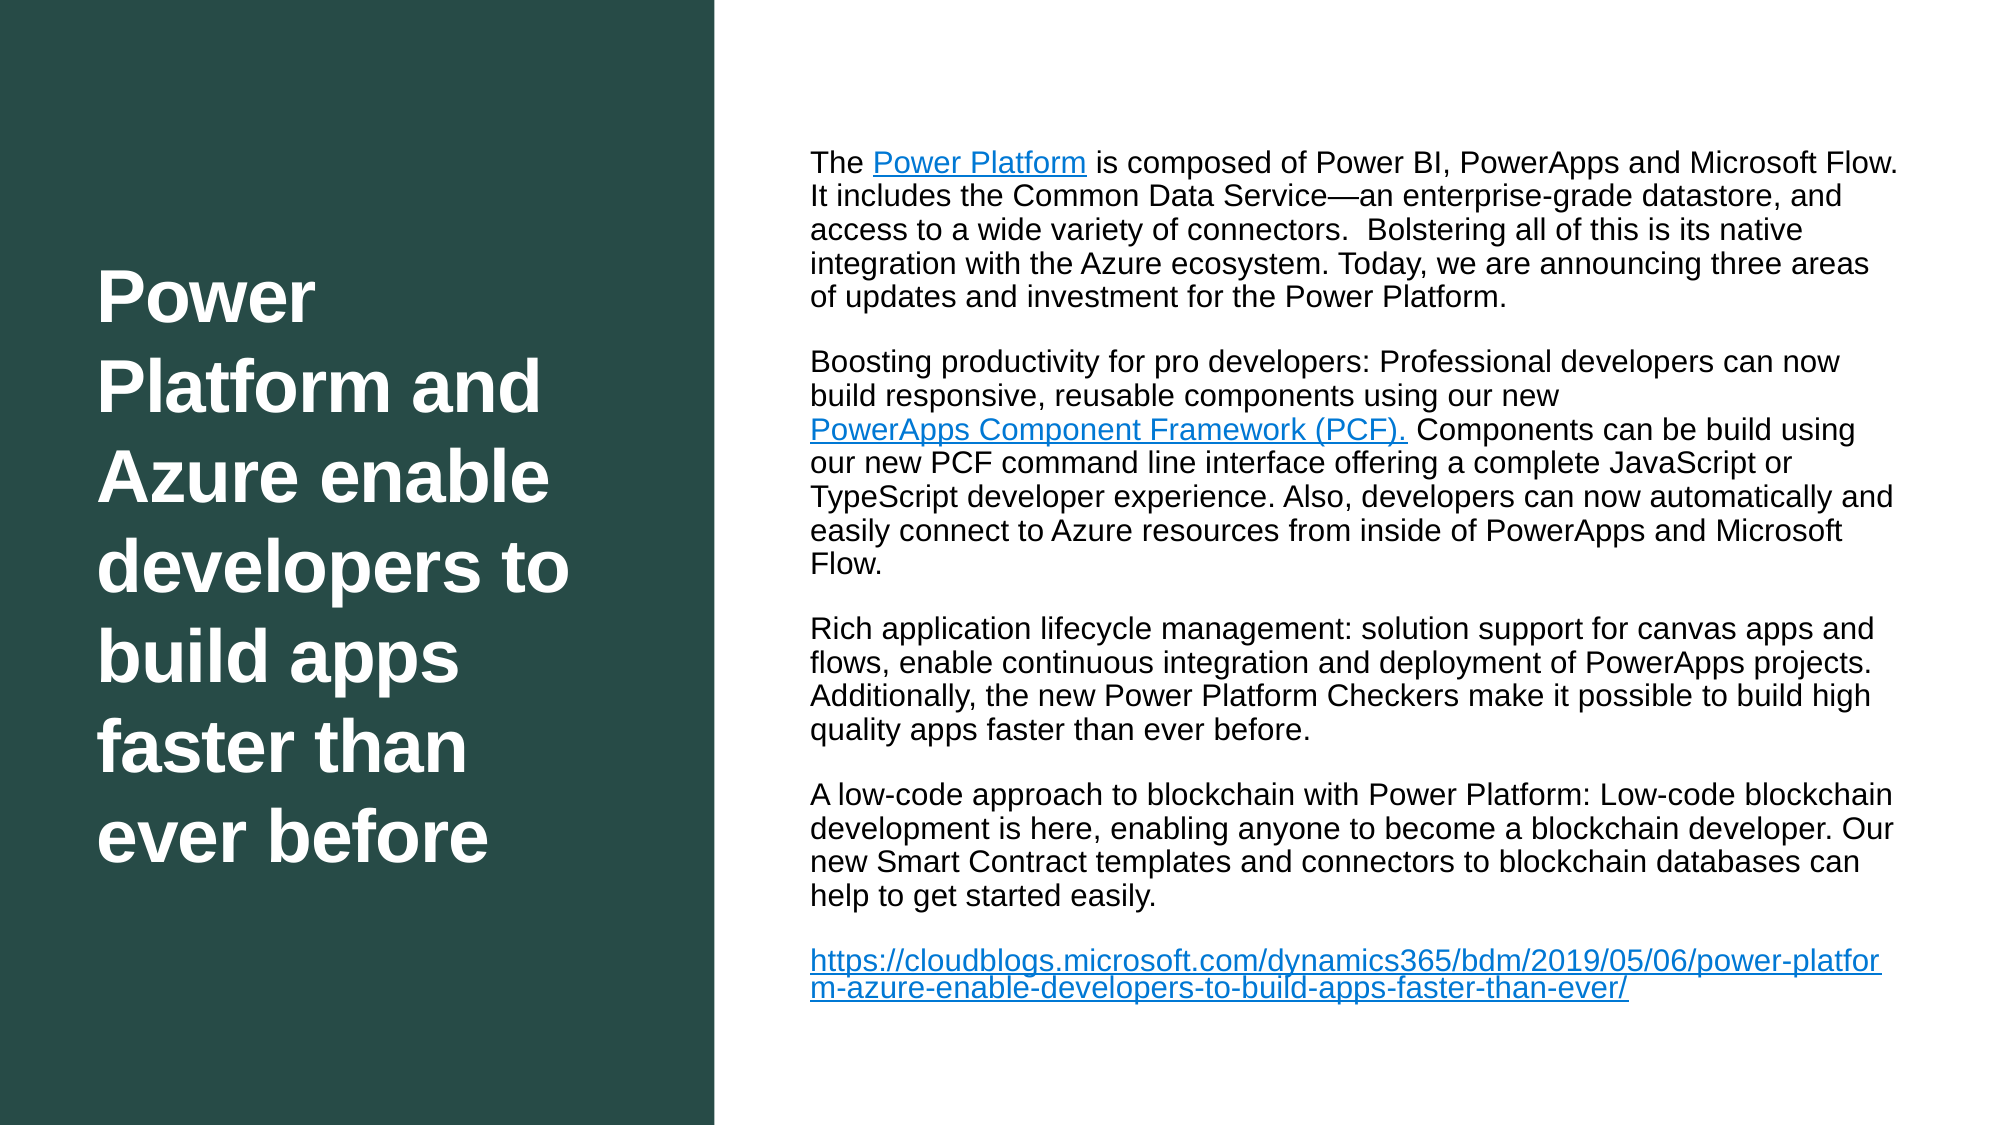

# Power Platform and Azure enable developers to build apps faster than ever before
The Power Platform is composed of Power BI, PowerApps and Microsoft Flow. It includes the Common Data Service—an enterprise-grade datastore, and access to a wide variety of connectors.  Bolstering all of this is its native integration with the Azure ecosystem. Today, we are announcing three areas of updates and investment for the Power Platform.
Boosting productivity for pro developers: Professional developers can now build responsive, reusable components using our new PowerApps Component Framework (PCF). Components can be build using our new PCF command line interface offering a complete JavaScript or TypeScript developer experience. Also, developers can now automatically and easily connect to Azure resources from inside of PowerApps and Microsoft Flow.
Rich application lifecycle management: solution support for canvas apps and flows, enable continuous integration and deployment of PowerApps projects. Additionally, the new Power Platform Checkers make it possible to build high quality apps faster than ever before.
A low-code approach to blockchain with Power Platform: Low-code blockchain development is here, enabling anyone to become a blockchain developer. Our new Smart Contract templates and connectors to blockchain databases can help to get started easily.
https://cloudblogs.microsoft.com/dynamics365/bdm/2019/05/06/power-platform-azure-enable-developers-to-build-apps-faster-than-ever/